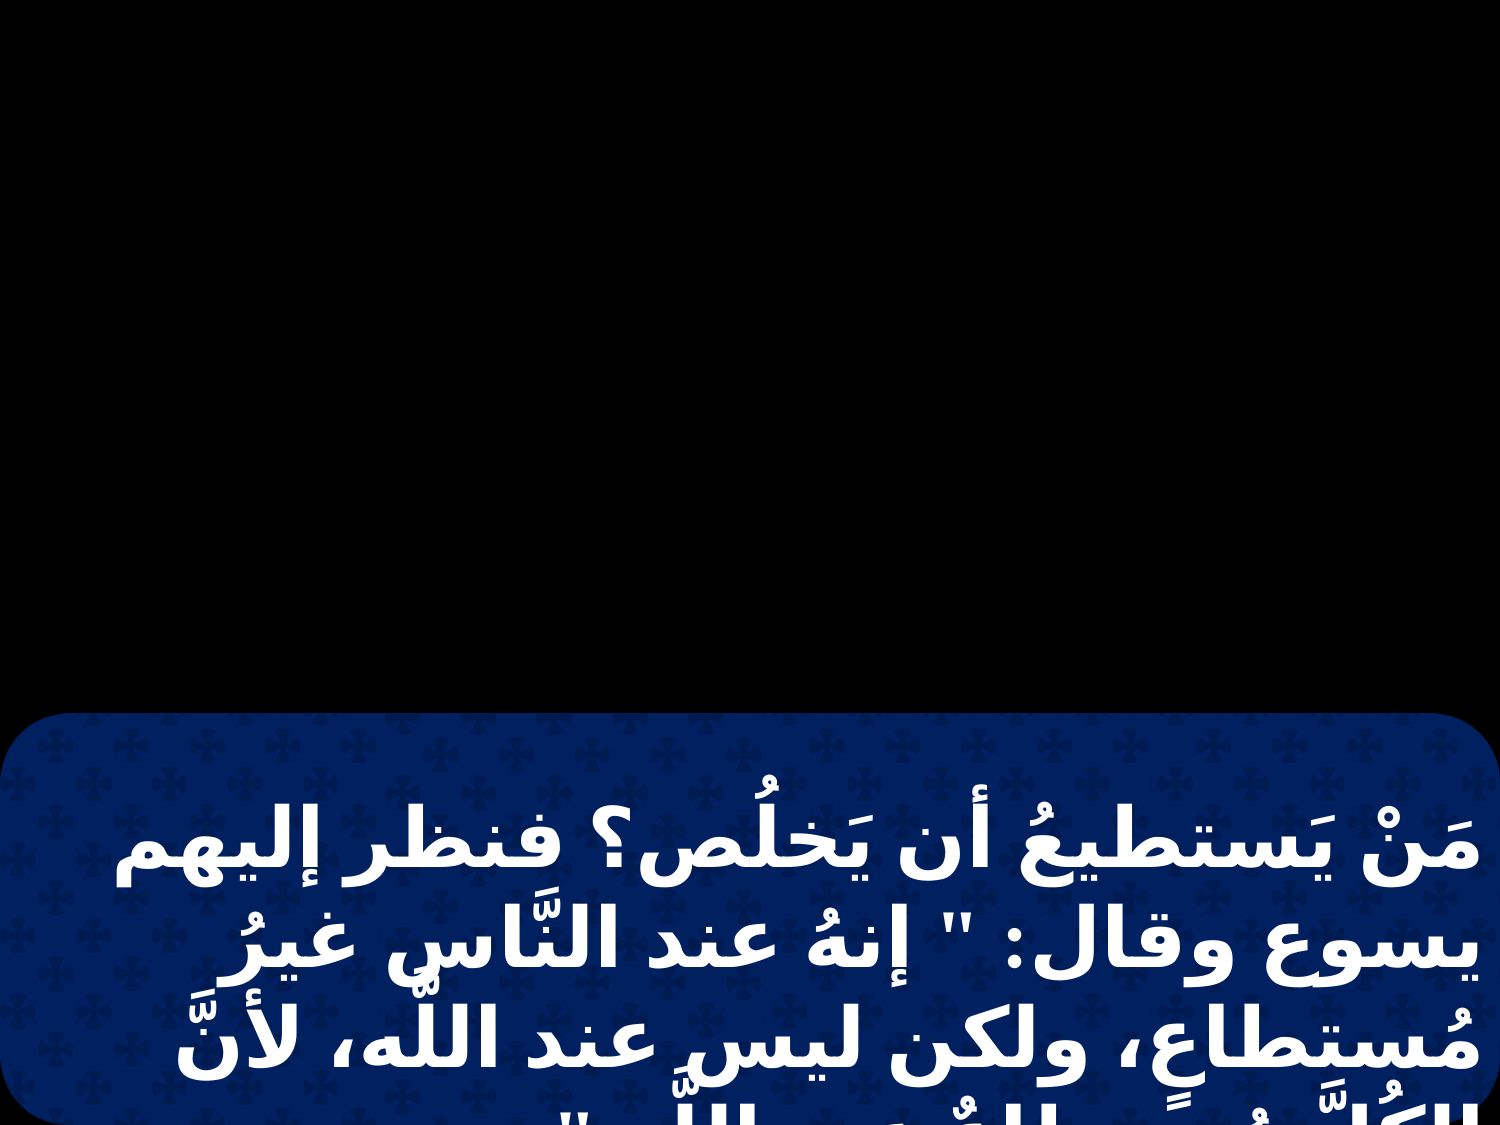

مَنْ يَستطيعُ أن يَخلُص؟ فنظر إليهم يسوع وقال: " إنهُ عند النَّاس غيرُ مُستطاعٍ، ولكن ليس عند اللَّه، لأنَّ الكُلَّ مُستطاعٌ عند اللَّه ".